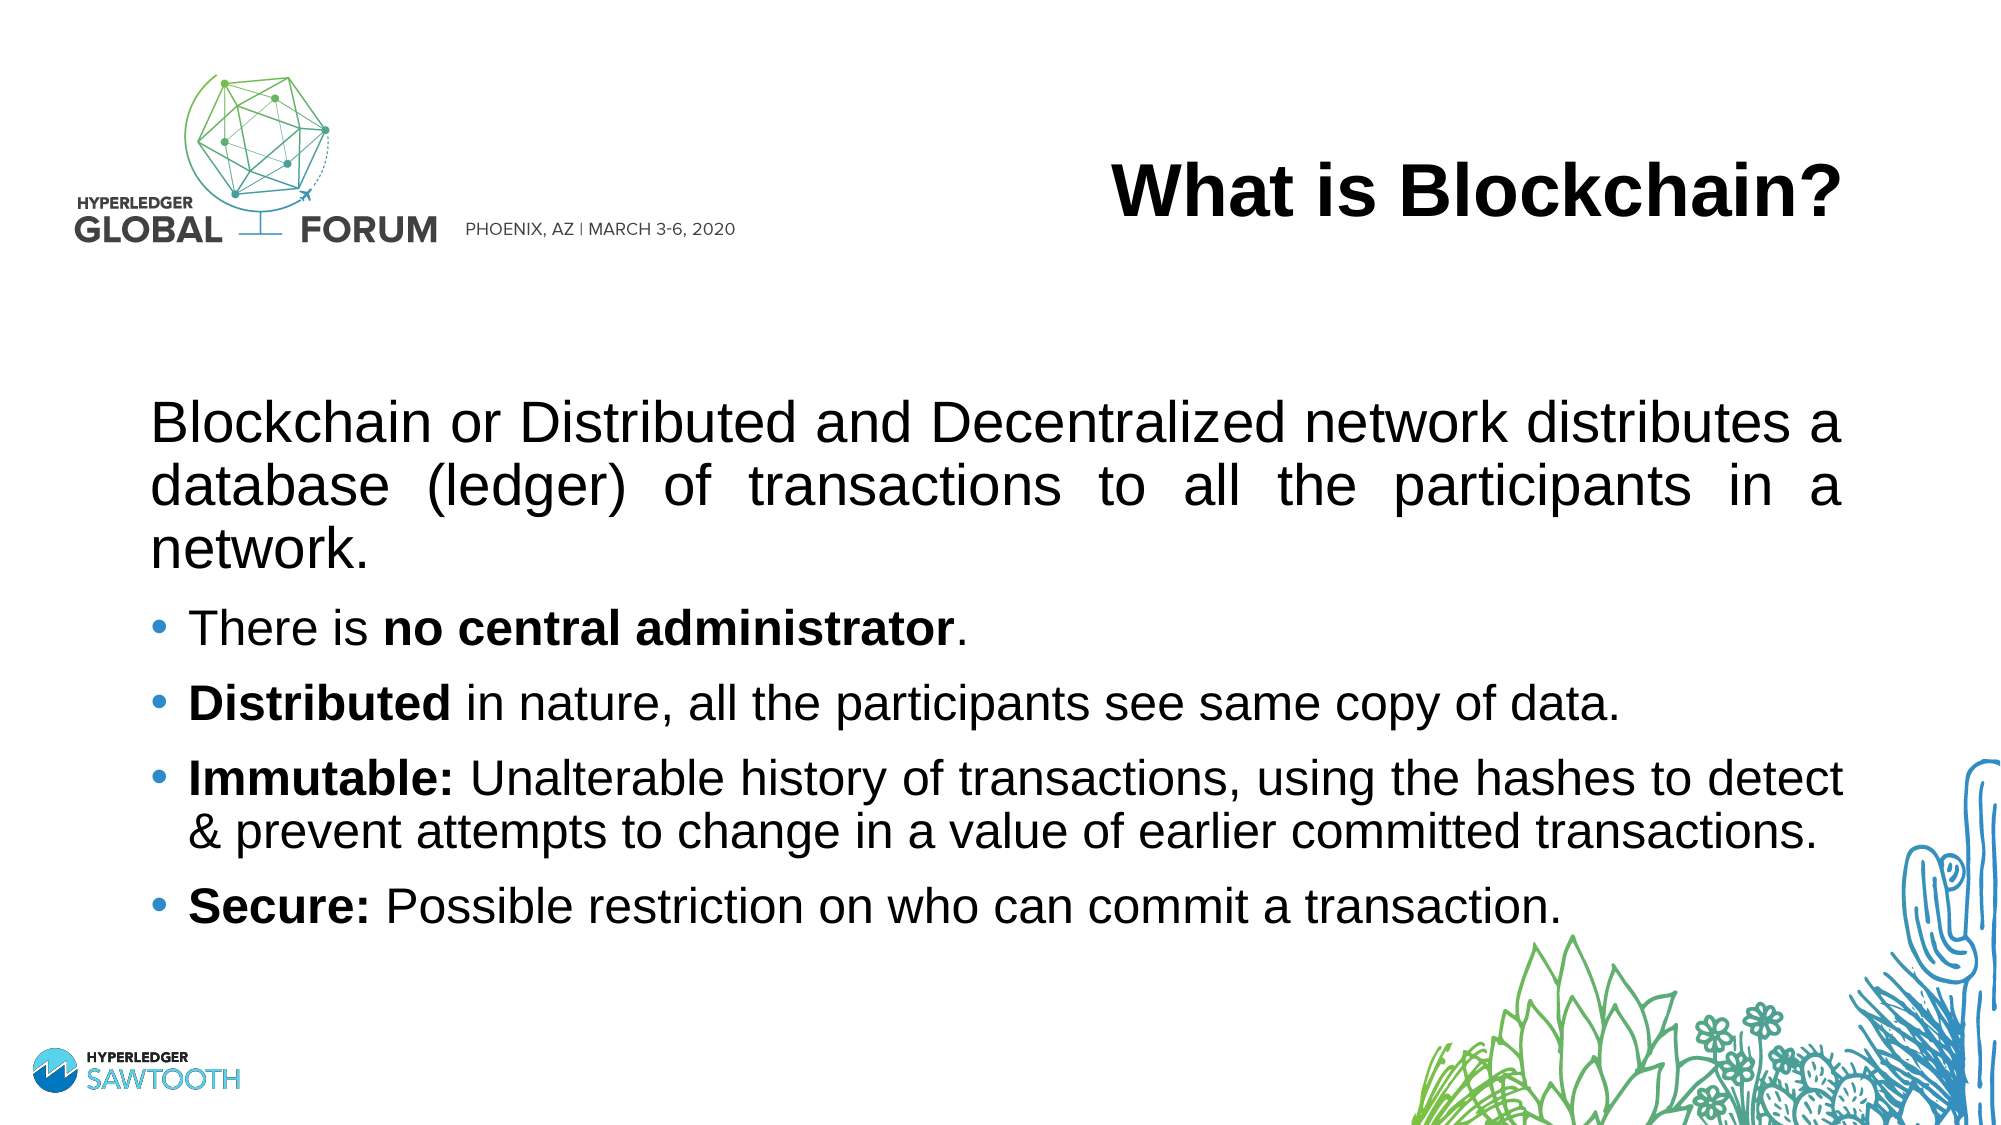

# What is Blockchain?
Blockchain or Distributed and Decentralized network distributes a database (ledger) of transactions to all the participants in a network.
There is no central administrator.
Distributed in nature, all the participants see same copy of data.
Immutable: Unalterable history of transactions, using the hashes to detect & prevent attempts to change in a value of earlier committed transactions.
Secure: Possible restriction on who can commit a transaction.